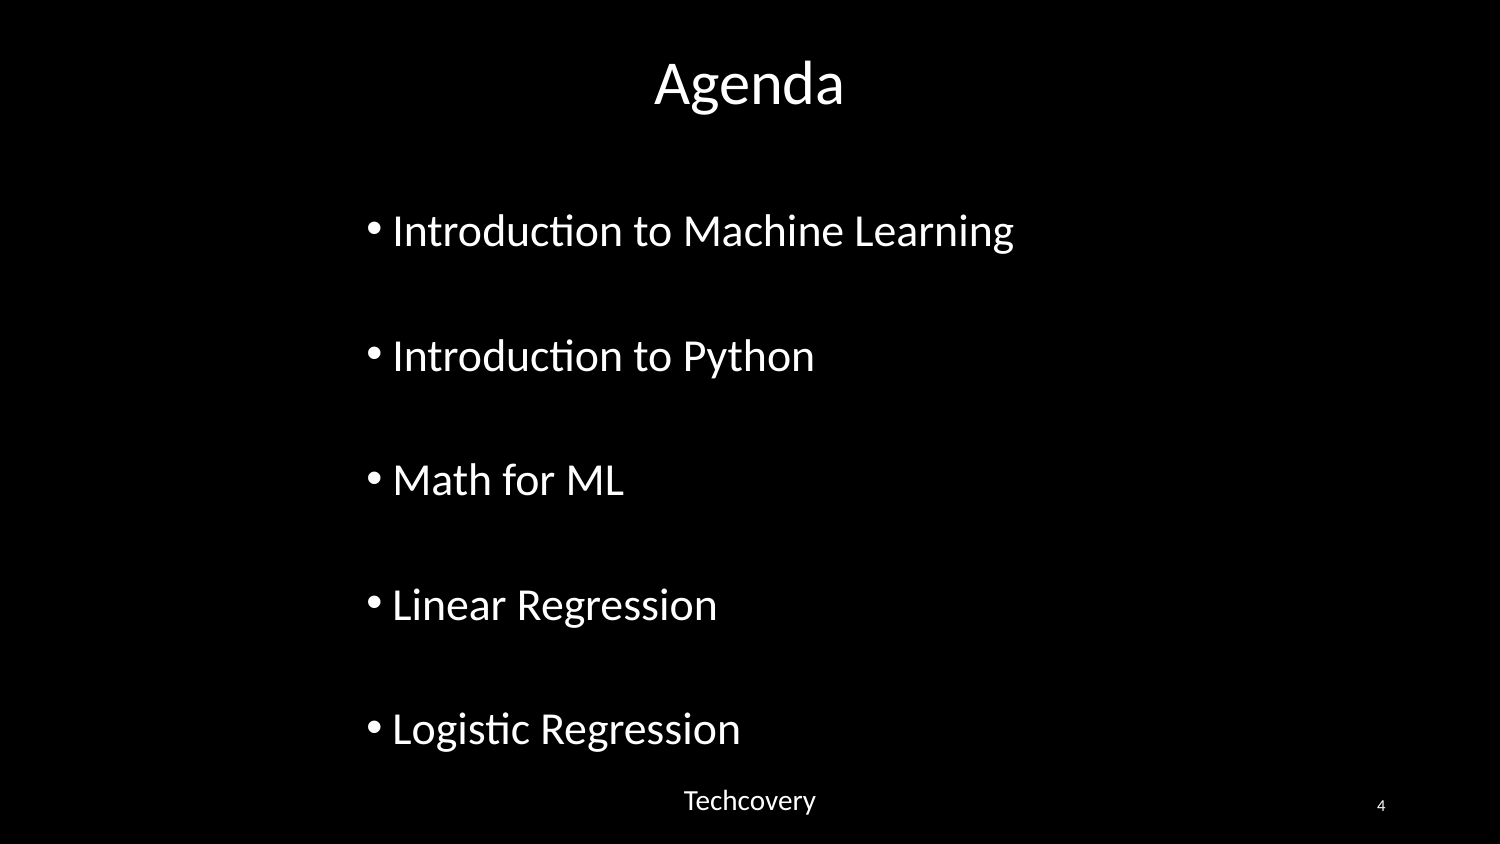

# Agenda
Introduction to Machine Learning
Introduction to Python
Math for ML
Linear Regression
Logistic Regression

Techcovery
4